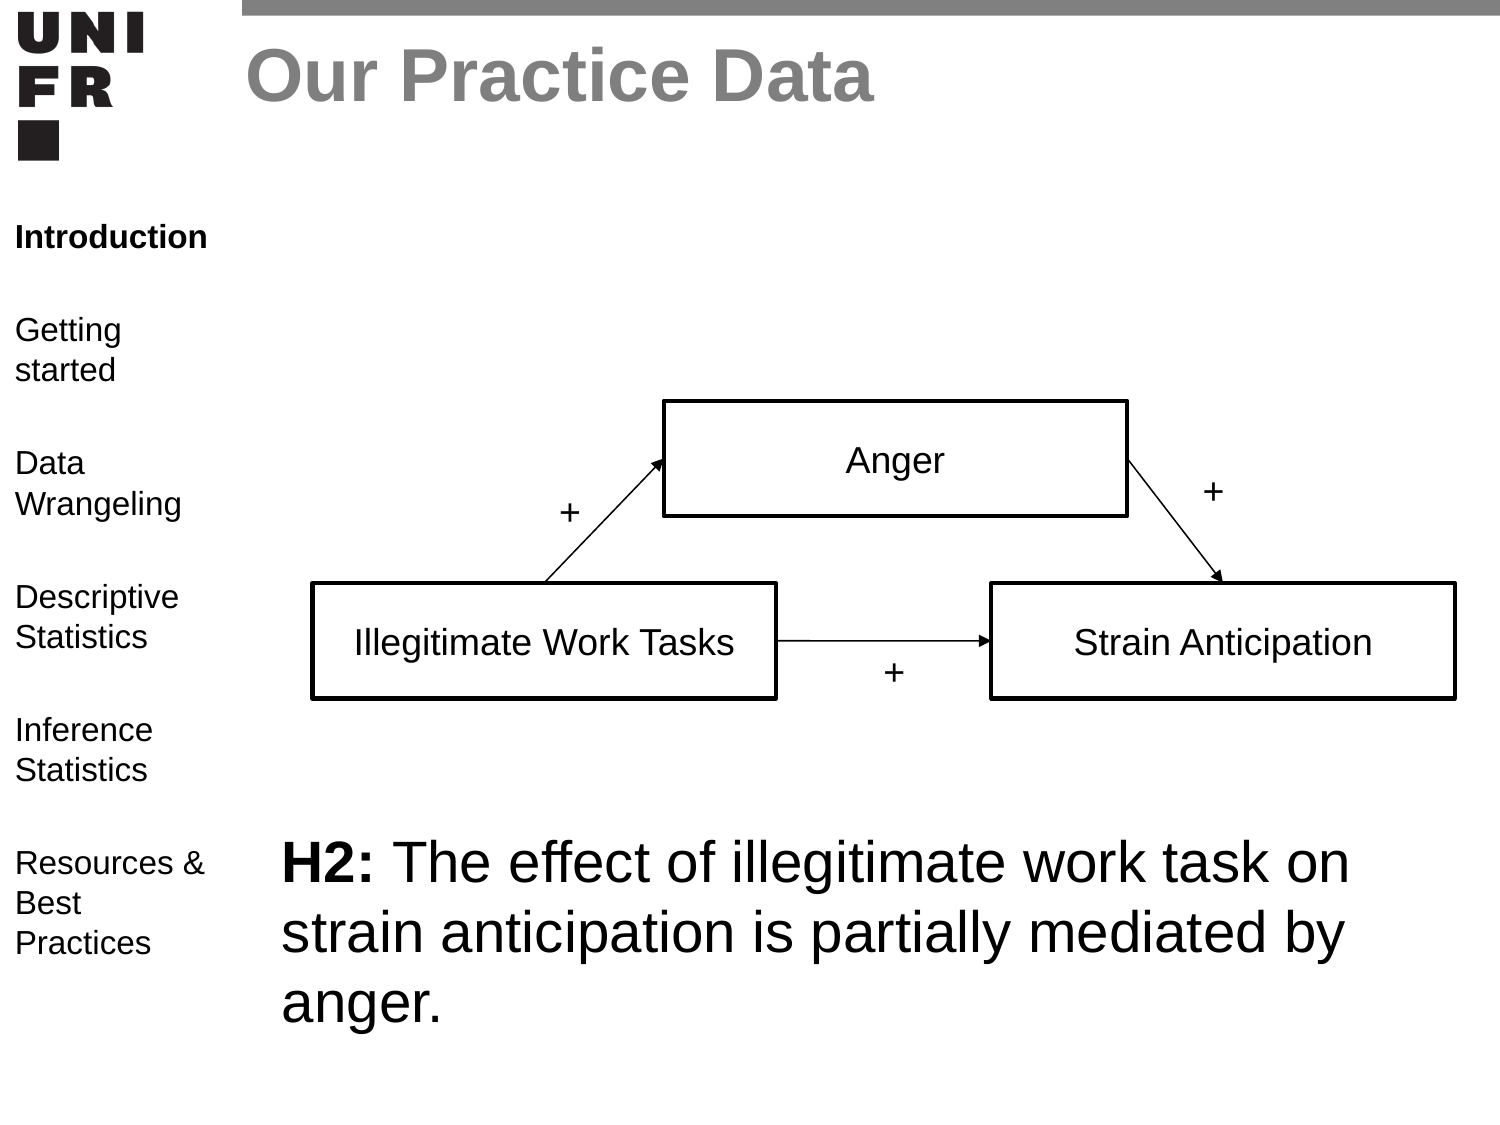

Our Practice Data
# Introduction

Getting started

Data Wrangeling

Descriptive Statistics

Inference Statistics

Resources & Best Practices

H2: The effect of illegitimate work task on strain anticipation is partially mediated by anger.

Anger

+
+
Illegitimate Work Tasks
Strain Anticipation

+